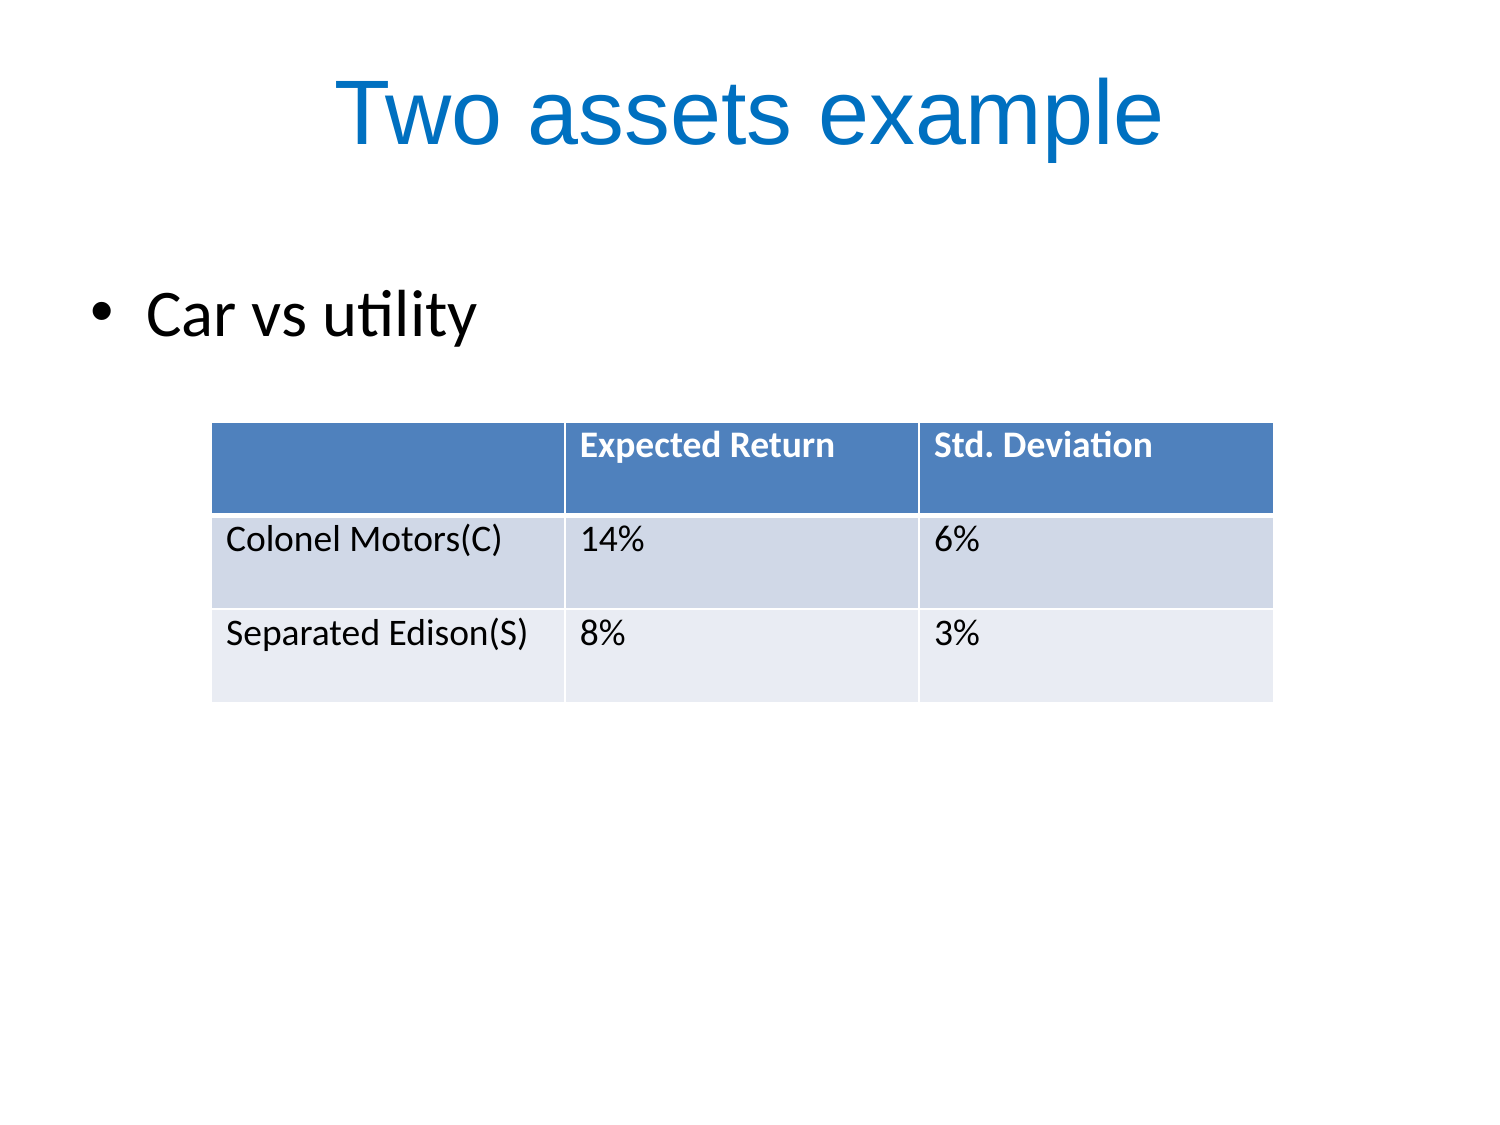

# Two assets example
Car vs utility
|  | Expected Return | Std. Deviation |
| --- | --- | --- |
| Colonel Motors(C) | 14% | 6% |
| Separated Edison(S) | 8% | 3% |